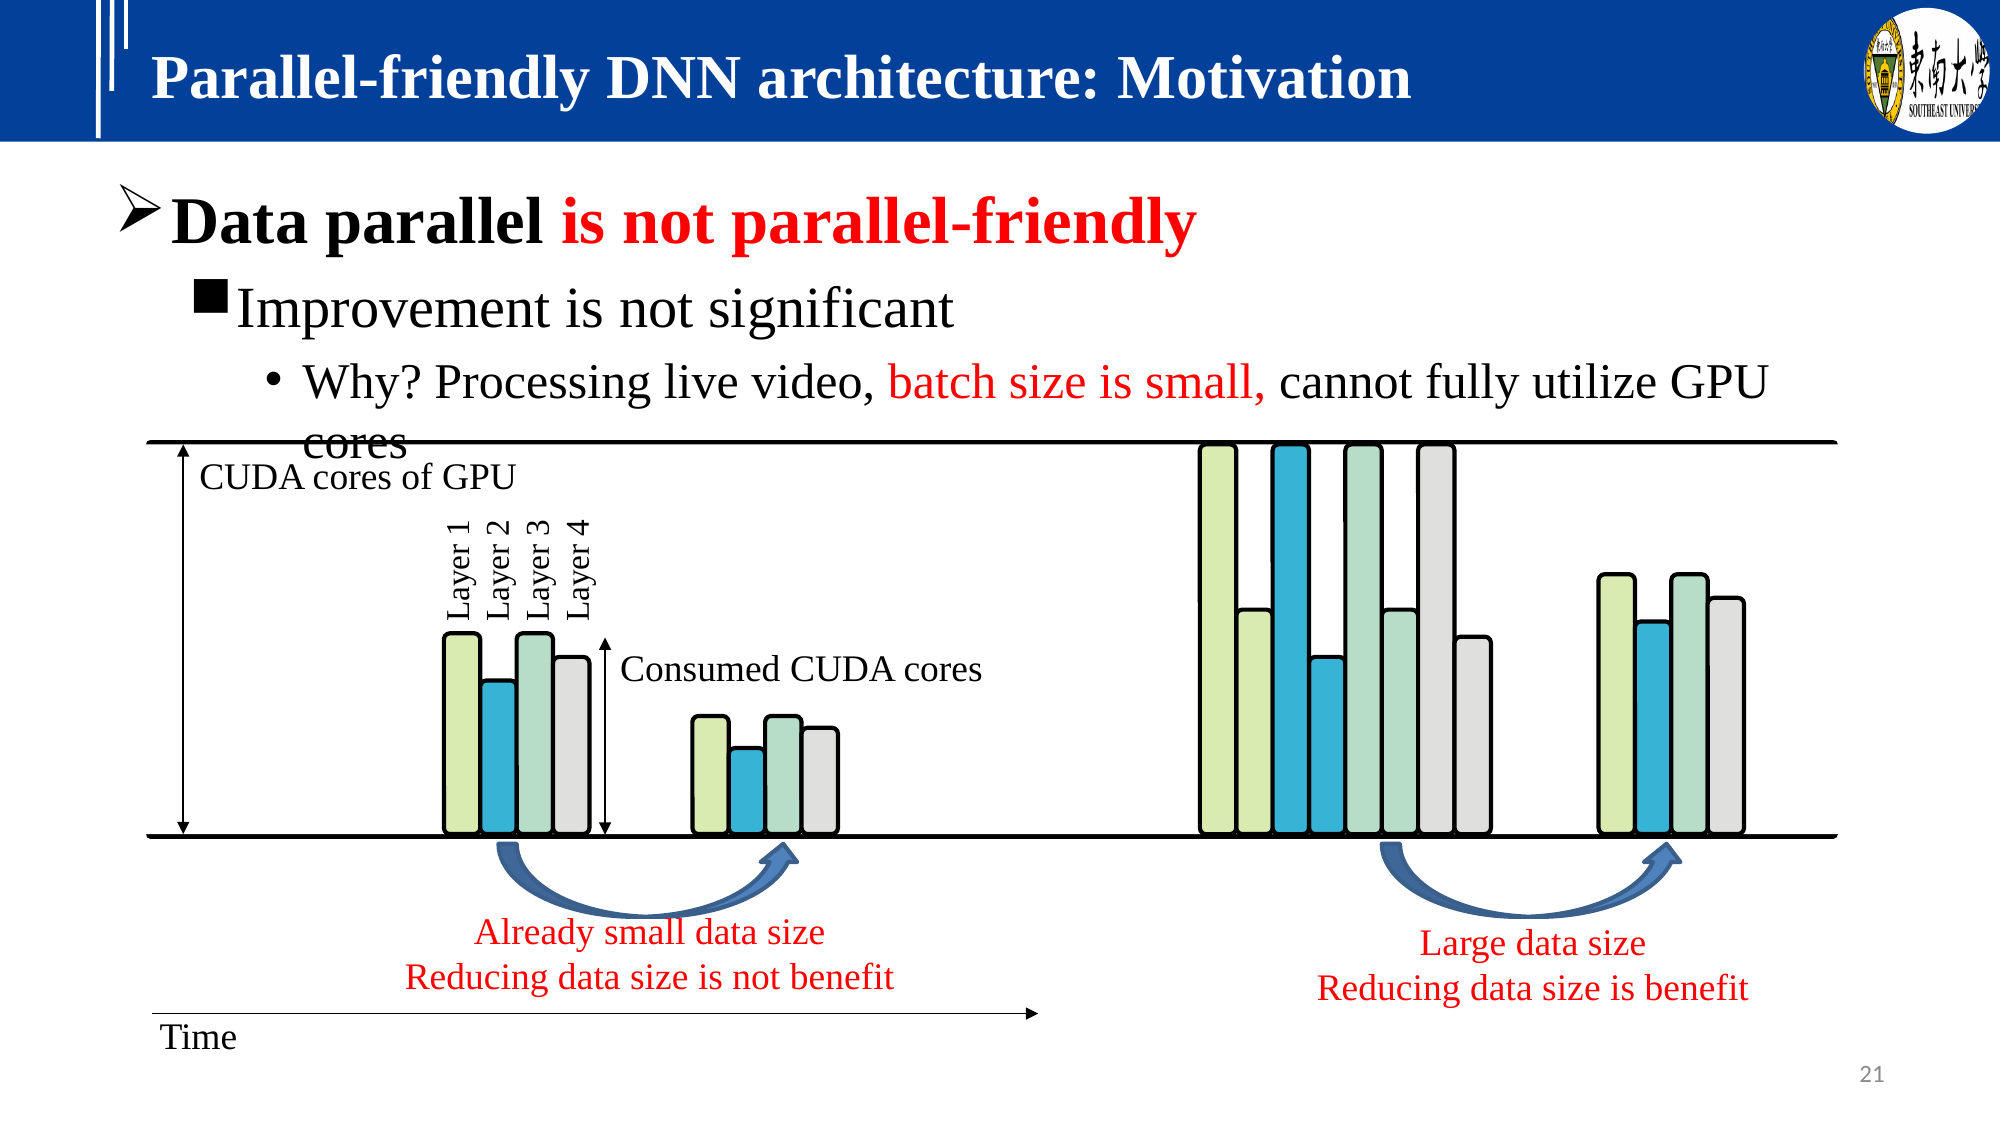

# Parallel-friendly DNN architecture: Motivation
Data parallel is not parallel-friendly
Improvement is not significant
Why? Processing live video, batch size is small, cannot fully utilize GPU cores
CUDA cores of GPU

Layer 1
Layer 2
Layer 3
Layer 4

Consumed CUDA cores

Already small data size
Reducing data size is not benefit
Large data size
Reducing data size is benefit
Time
21